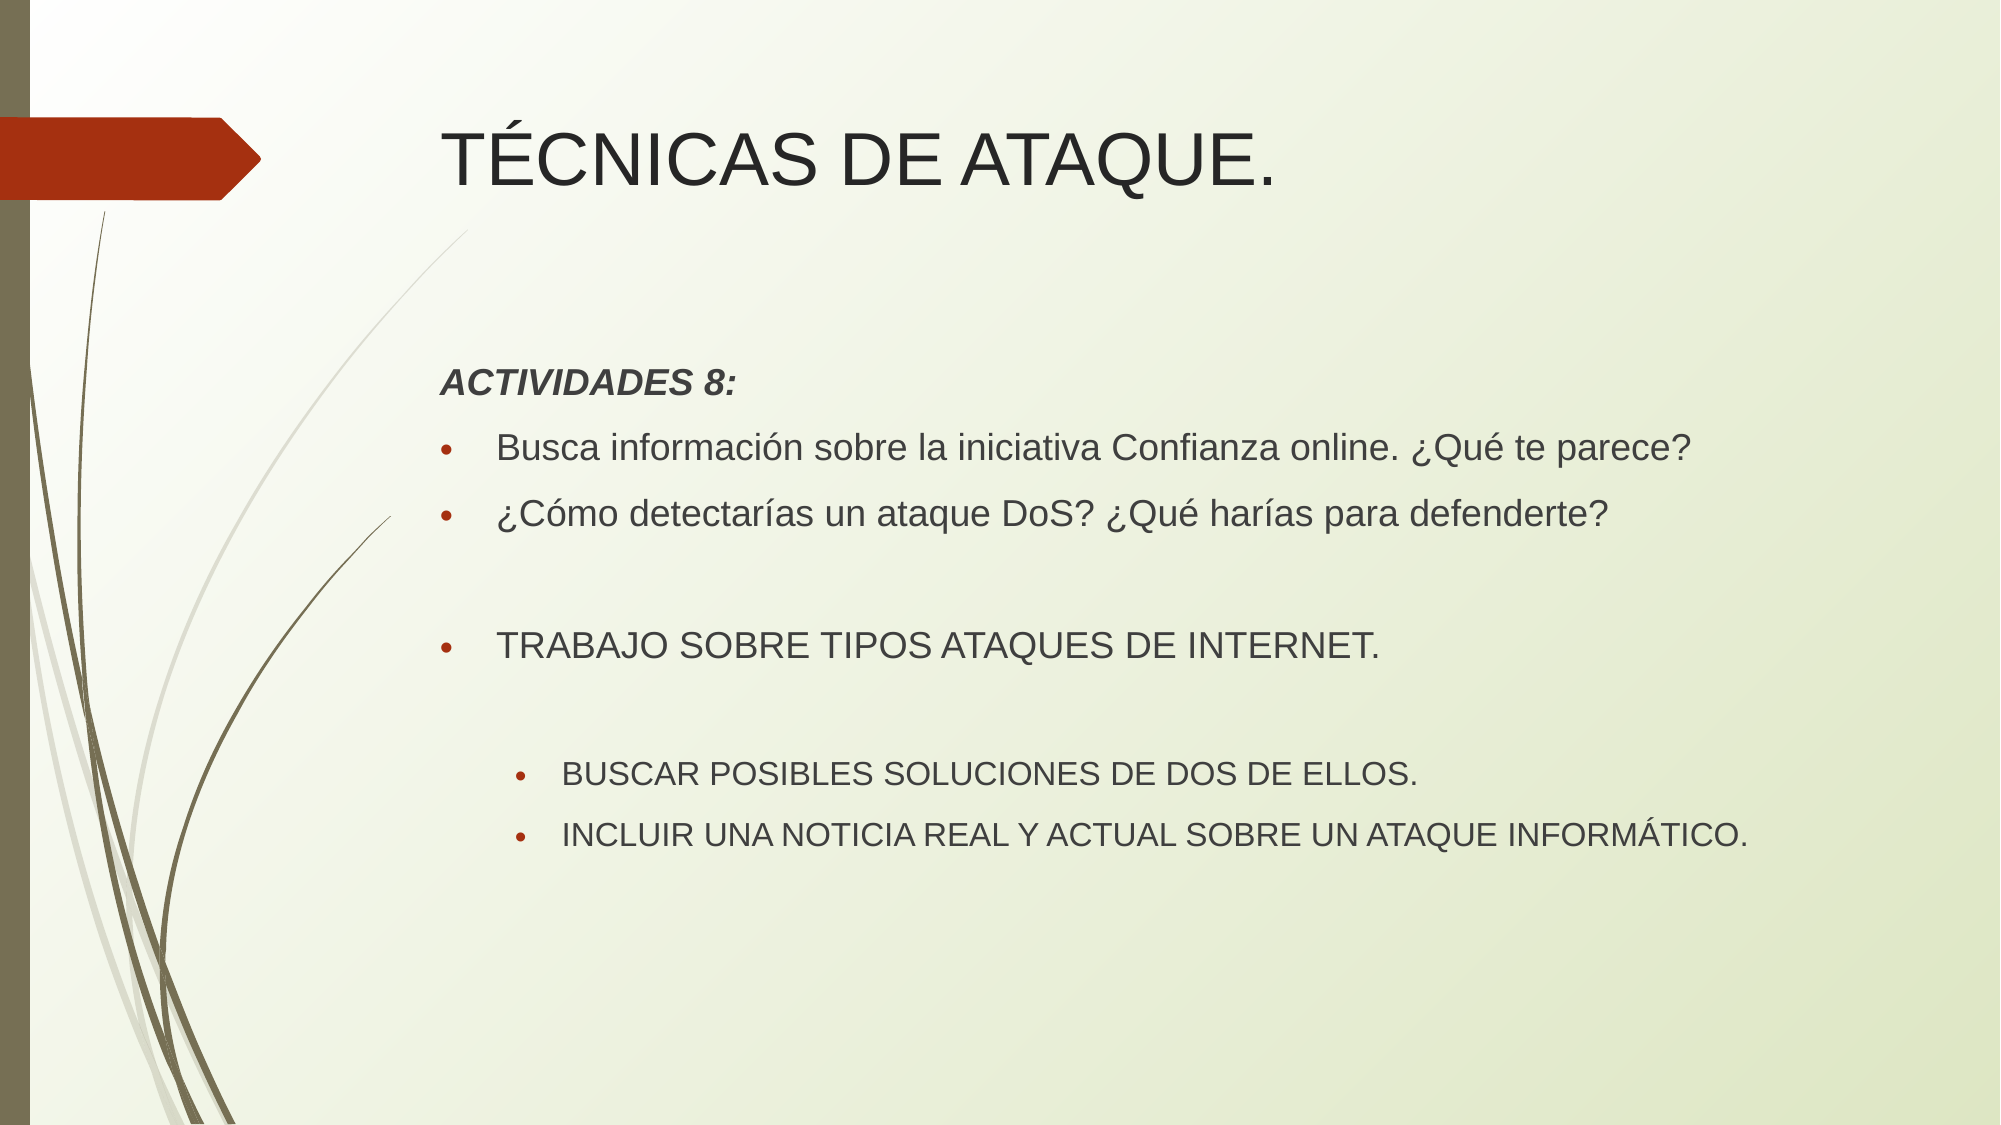

# TÉCNICAS DE ATAQUE.
ACTIVIDADES 8:
Busca información sobre la iniciativa Confianza online. ¿Qué te parece?
¿Cómo detectarías un ataque DoS? ¿Qué harías para defenderte?

TRABAJO SOBRE TIPOS ATAQUES DE INTERNET.

BUSCAR POSIBLES SOLUCIONES DE DOS DE ELLOS.
INCLUIR UNA NOTICIA REAL Y ACTUAL SOBRE UN ATAQUE INFORMÁTICO.